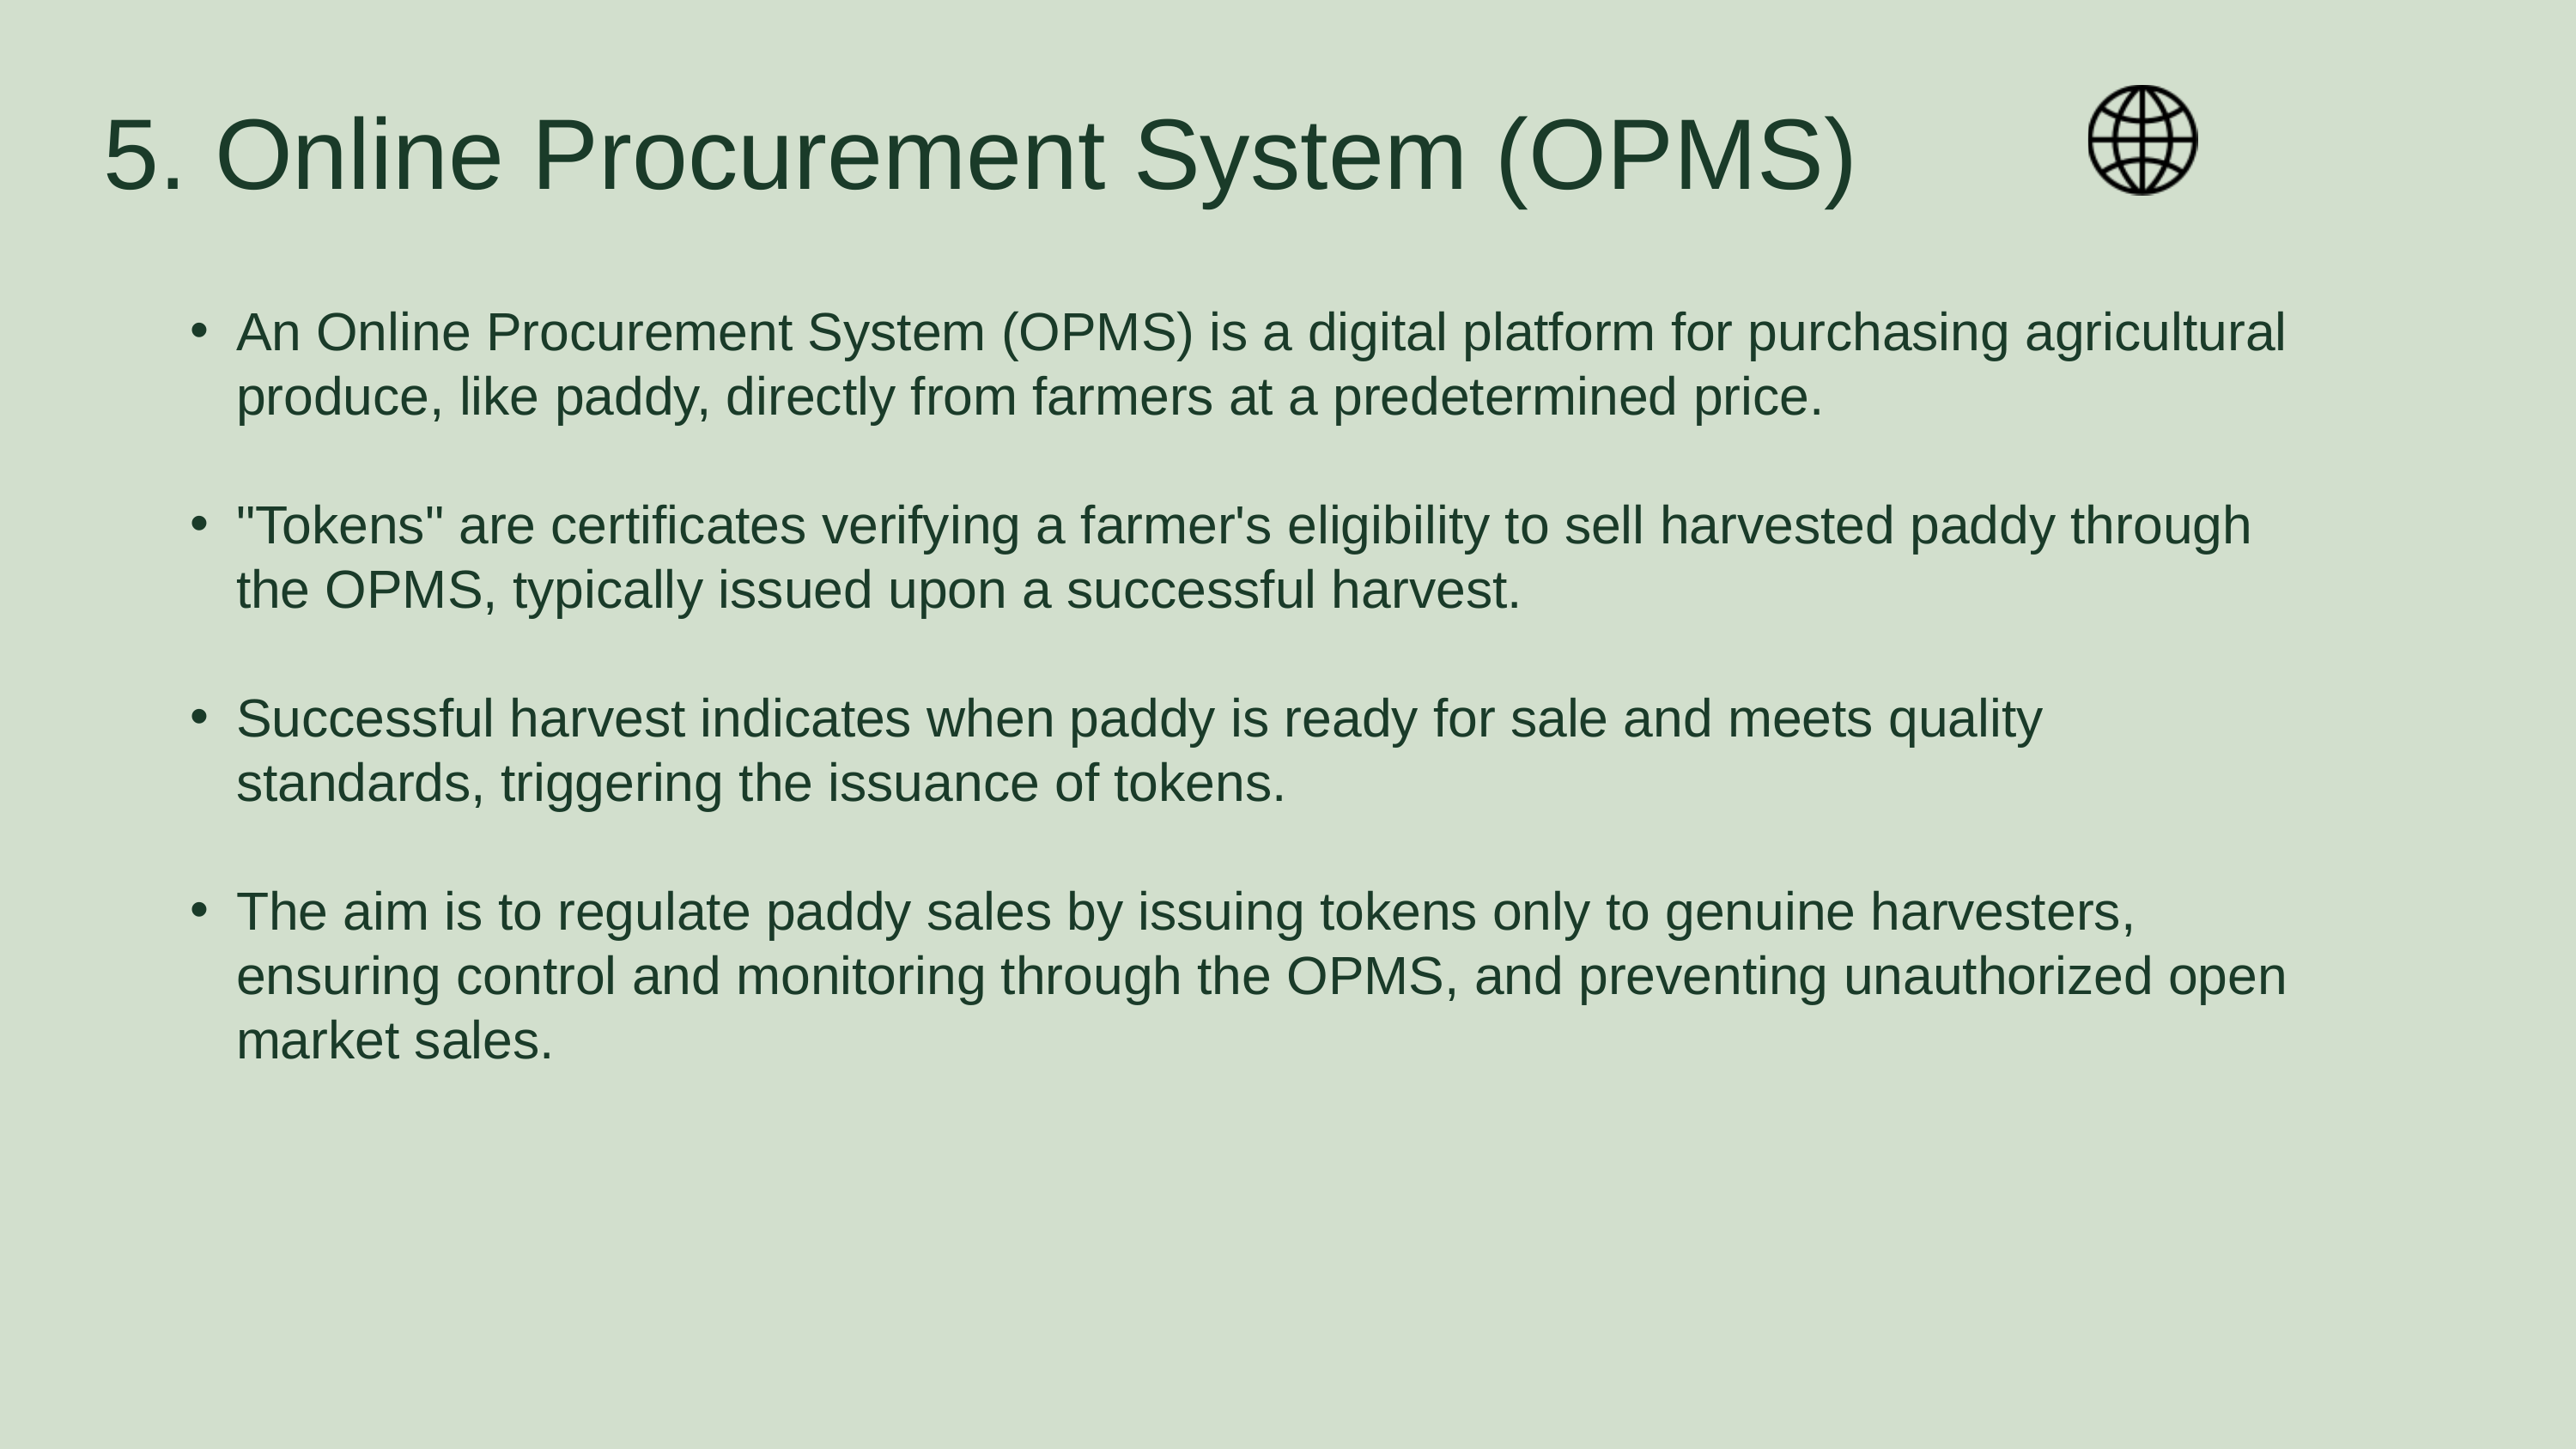

5. Online Procurement System (OPMS)

An Online Procurement System (OPMS) is a digital platform for purchasing agricultural produce, like paddy, directly from farmers at a predetermined price.

"Tokens" are certificates verifying a farmer's eligibility to sell harvested paddy through the OPMS, typically issued upon a successful harvest.

Successful harvest indicates when paddy is ready for sale and meets quality standards, triggering the issuance of tokens.

The aim is to regulate paddy sales by issuing tokens only to genuine harvesters, ensuring control and monitoring through the OPMS, and preventing unauthorized open market sales.